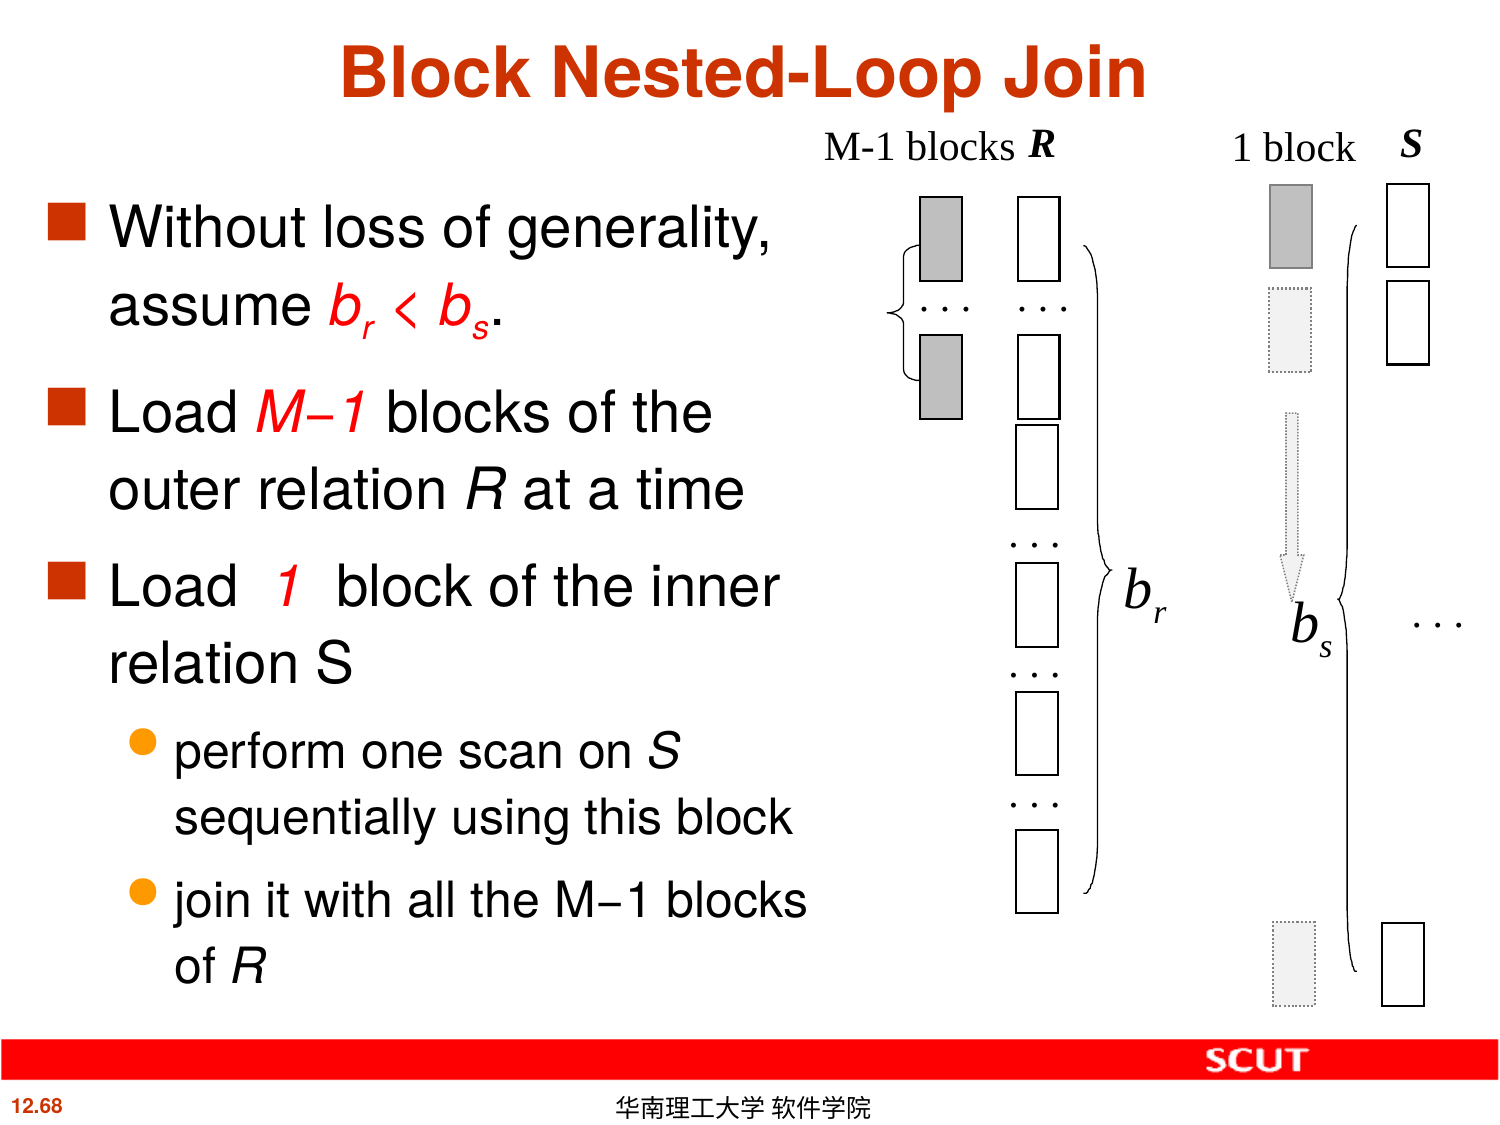

# Block Nested-Loop Join
R
S
M-1 blocks

 . . .

1 block

Without loss of generality, assume br < bs.
Load M−1 blocks of the outer relation R at a time
Load  1  block of the inner relation S
perform one scan on S sequentially using this block
join it with all the M−1 blocks of R

 . . .

 . . .
br

bs
 . . .
 . . .

 . . .